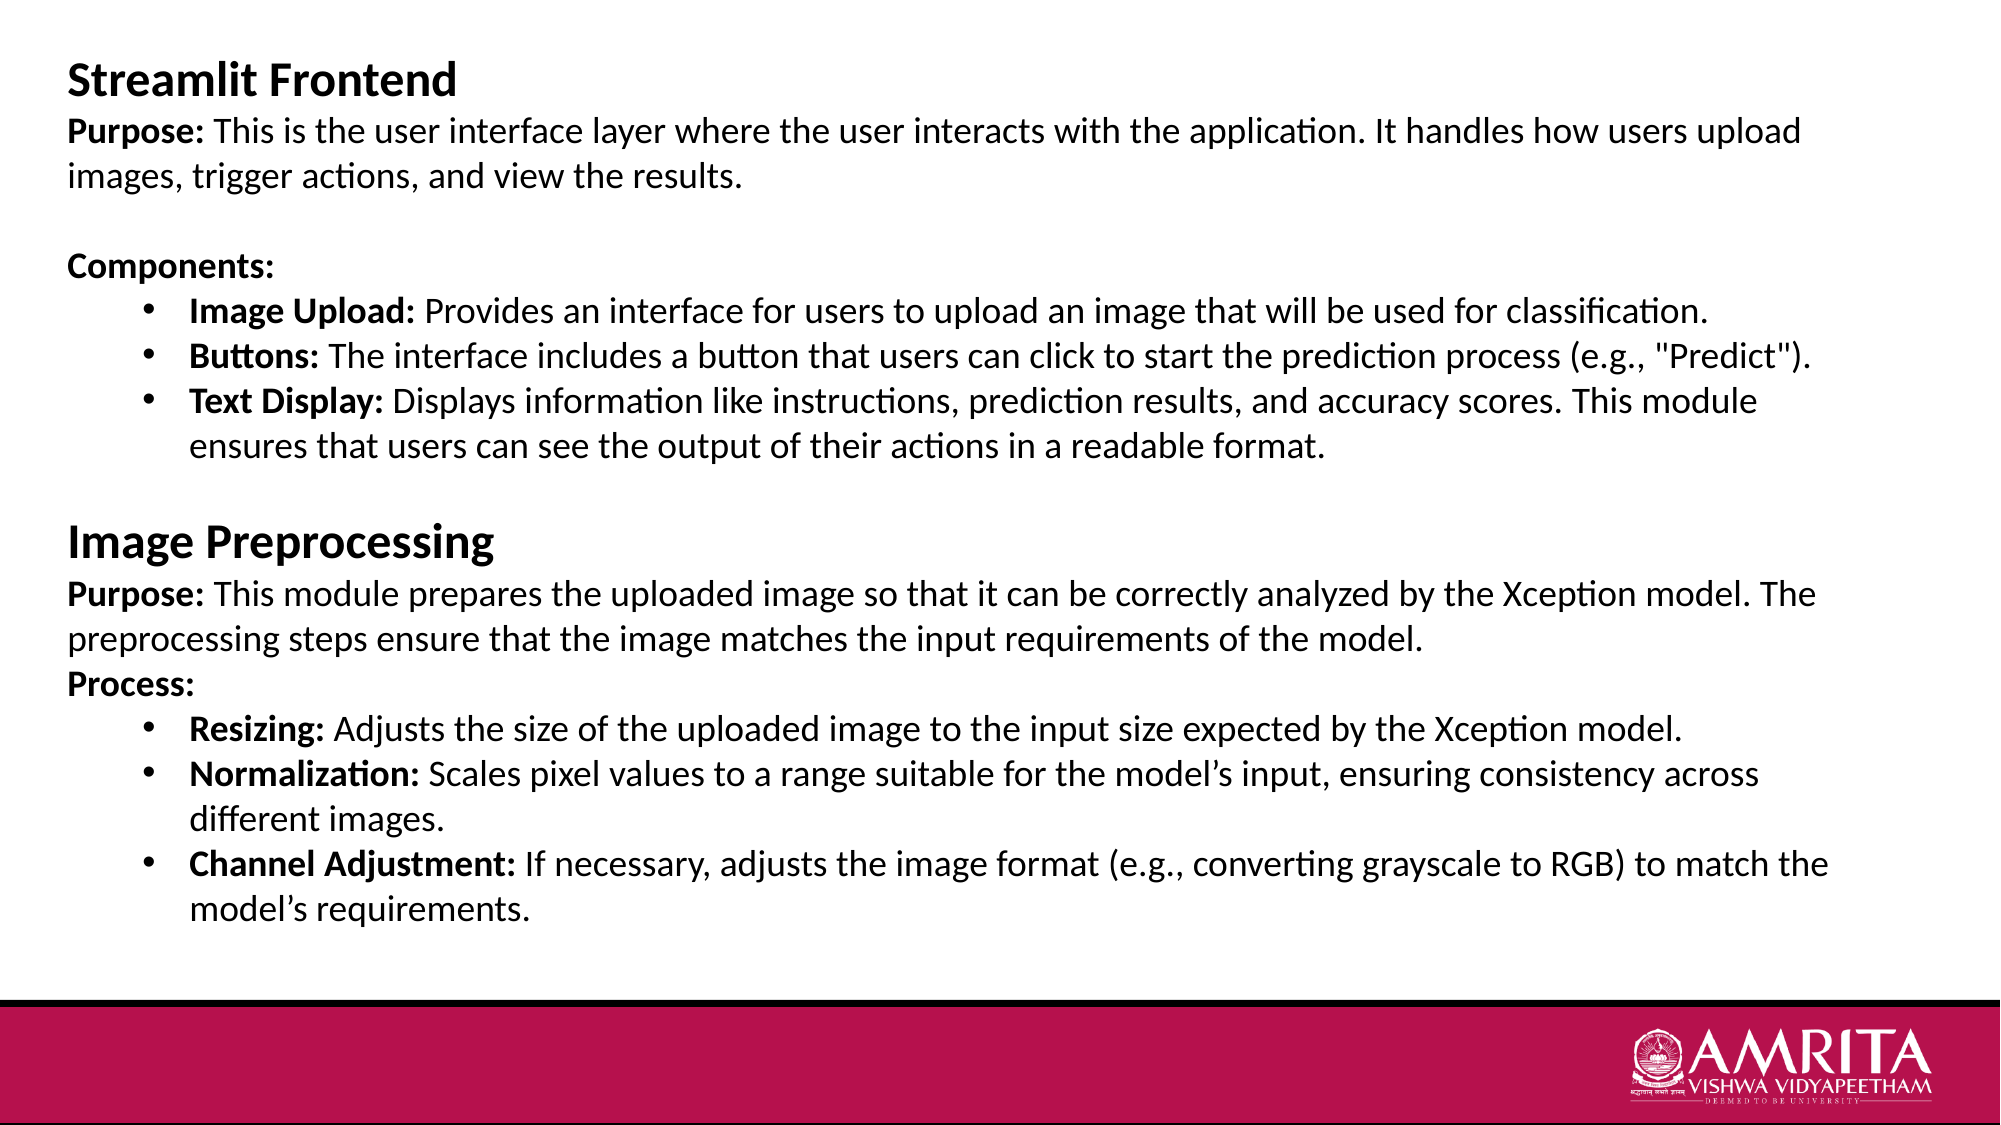

Streamlit Frontend
Purpose: This is the user interface layer where the user interacts with the application. It handles how users upload images, trigger actions, and view the results.

Components:
Image Upload: Provides an interface for users to upload an image that will be used for classification.
Buttons: The interface includes a button that users can click to start the prediction process (e.g., "Predict").
Text Display: Displays information like instructions, prediction results, and accuracy scores. This module ensures that users can see the output of their actions in a readable format.
Image Preprocessing
Purpose: This module prepares the uploaded image so that it can be correctly analyzed by the Xception model. The preprocessing steps ensure that the image matches the input requirements of the model.
Process:
Resizing: Adjusts the size of the uploaded image to the input size expected by the Xception model.
Normalization: Scales pixel values to a range suitable for the model’s input, ensuring consistency across different images.
Channel Adjustment: If necessary, adjusts the image format (e.g., converting grayscale to RGB) to match the model’s requirements.